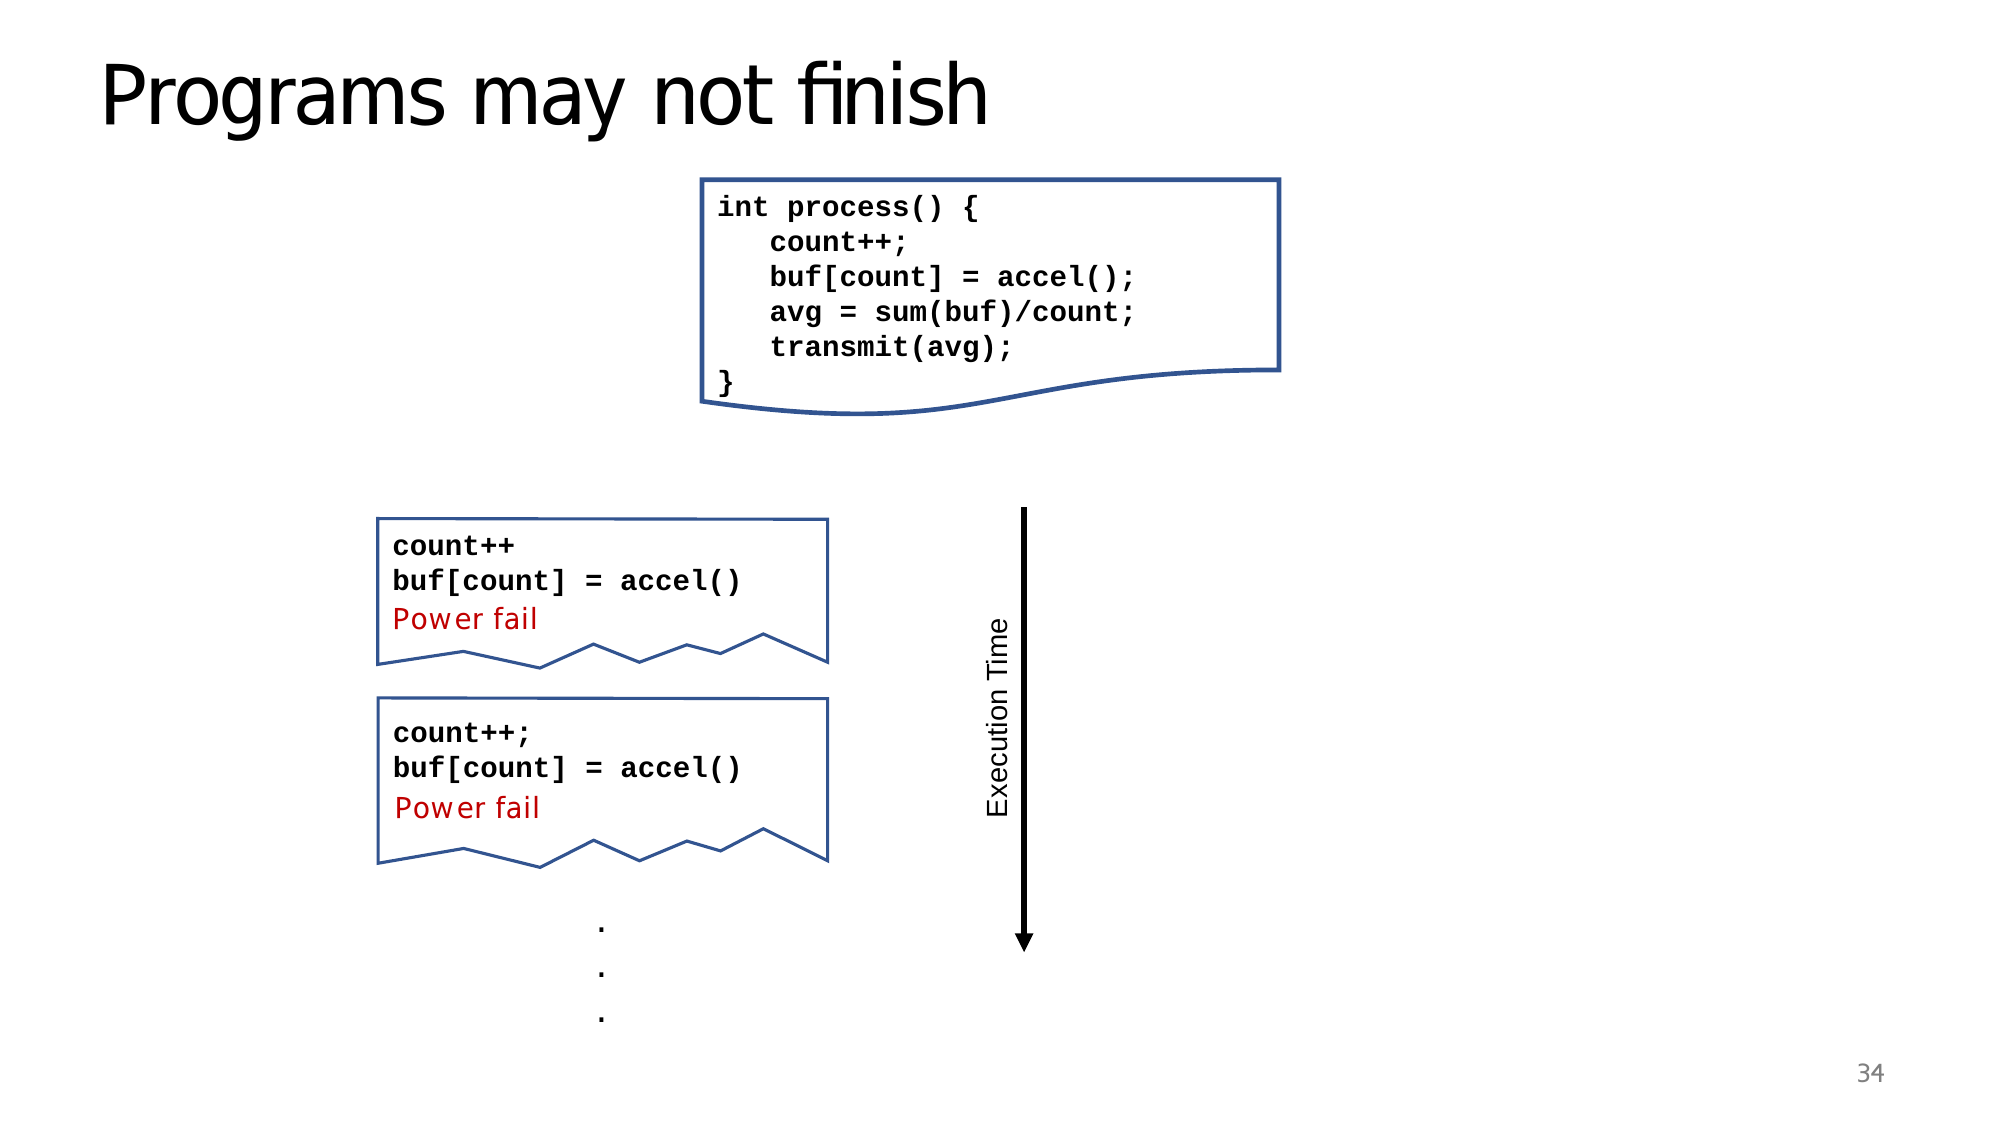

Programs may not finish
int process() {
   count++;
   buf[count] = accel();
   avg = sum(buf)/count;
   transmit(avg);
}
count++
buf[count] = accel()
Power fail
Execution Time
count++;
buf[count] = accel()
Power fail
.
.
.
34